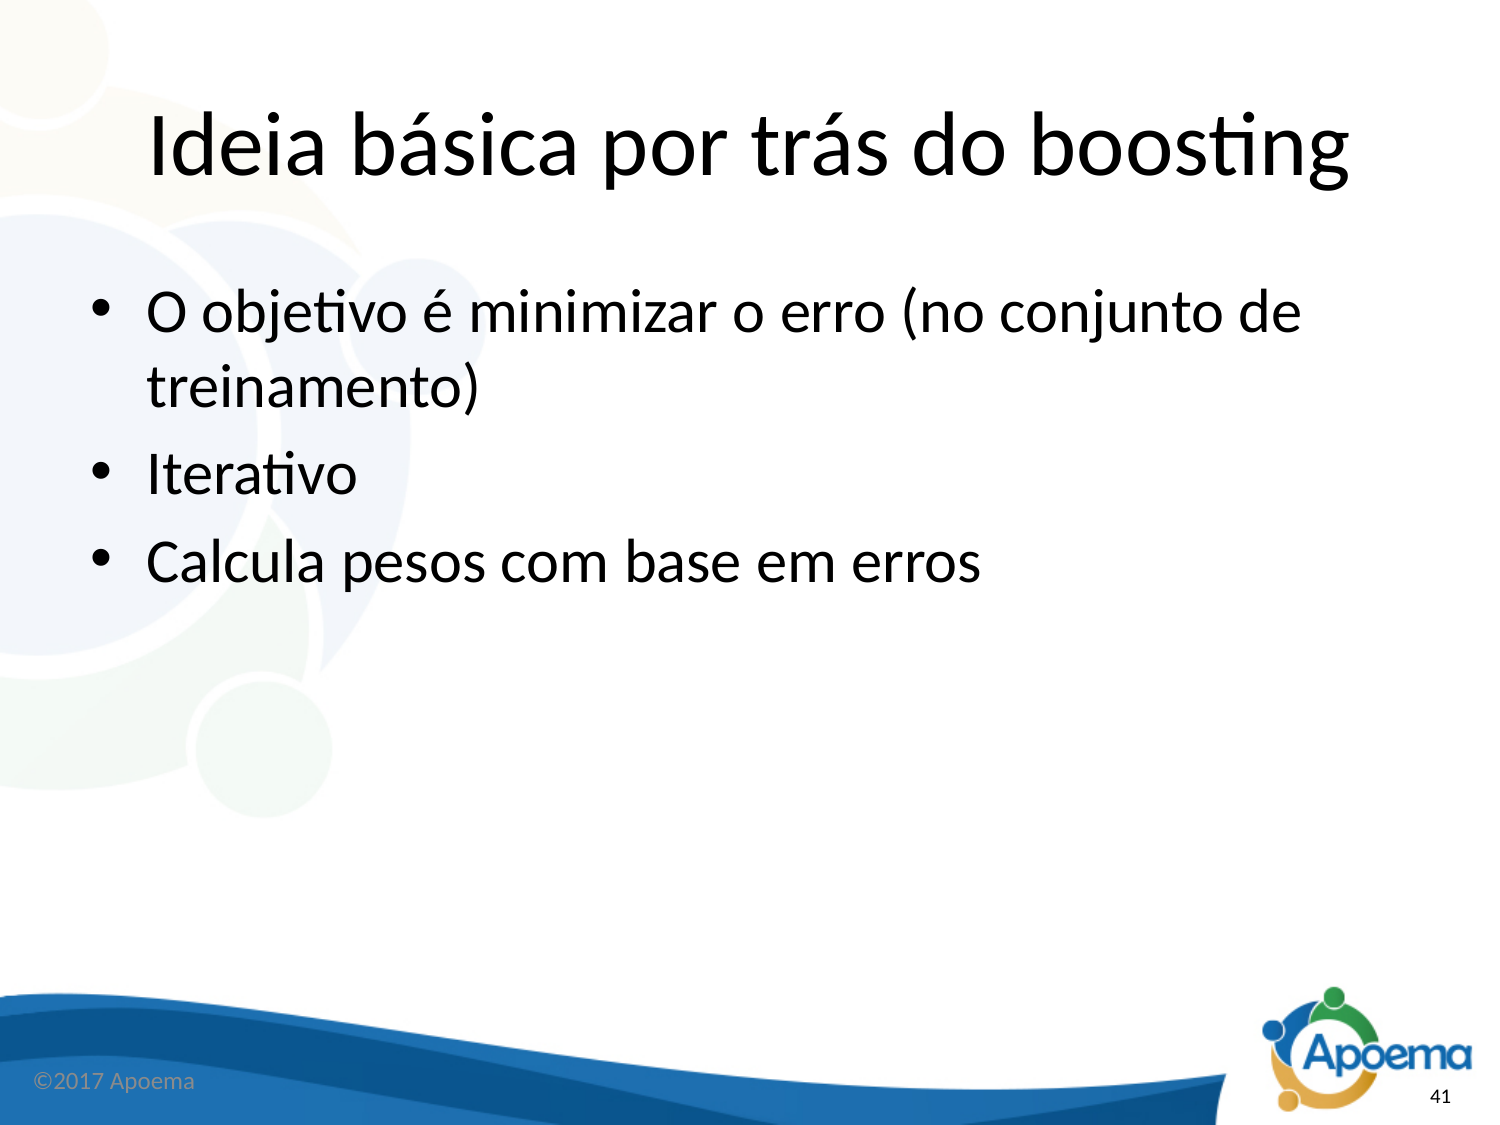

# Ideia básica por trás do boosting
O objetivo é minimizar o erro (no conjunto de treinamento)
Iterativo
Calcula pesos com base em erros
©2017 Apoema
41